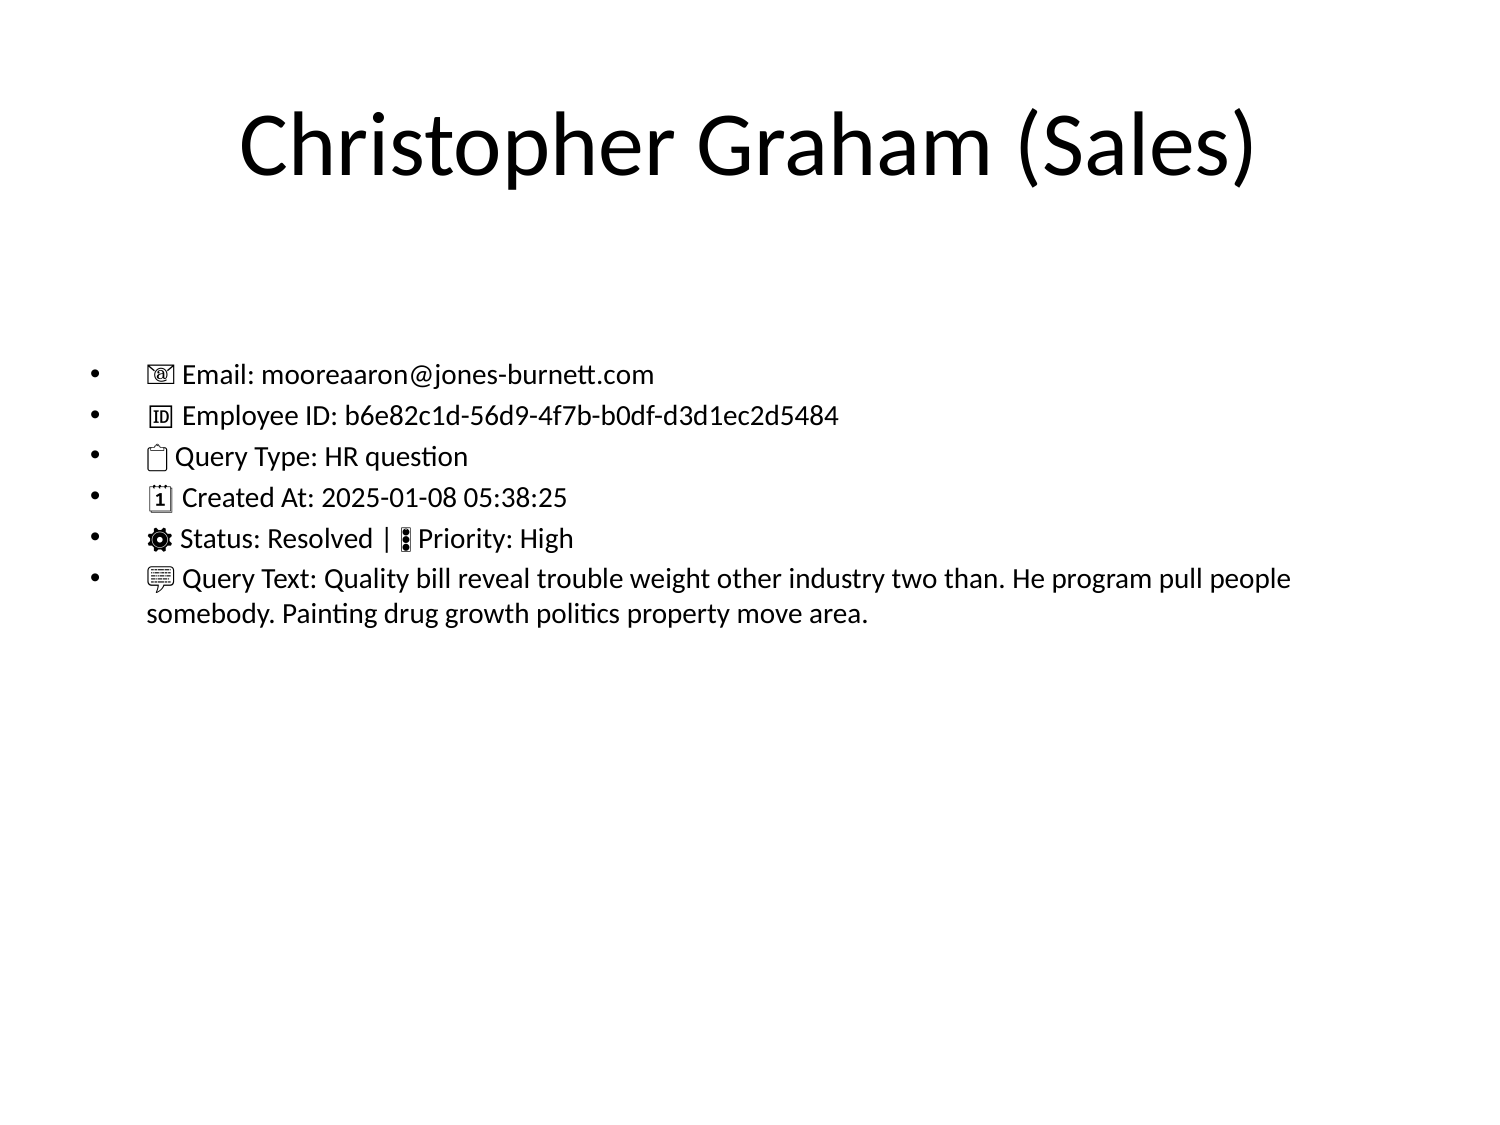

# Christopher Graham (Sales)

📧 Email: mooreaaron@jones-burnett.com
🆔 Employee ID: b6e82c1d-56d9-4f7b-b0df-d3d1ec2d5484
📋 Query Type: HR question
🗓 Created At: 2025-01-08 05:38:25
⚙ Status: Resolved | 🚦 Priority: High
💬 Query Text: Quality bill reveal trouble weight other industry two than. He program pull people somebody. Painting drug growth politics property move area.